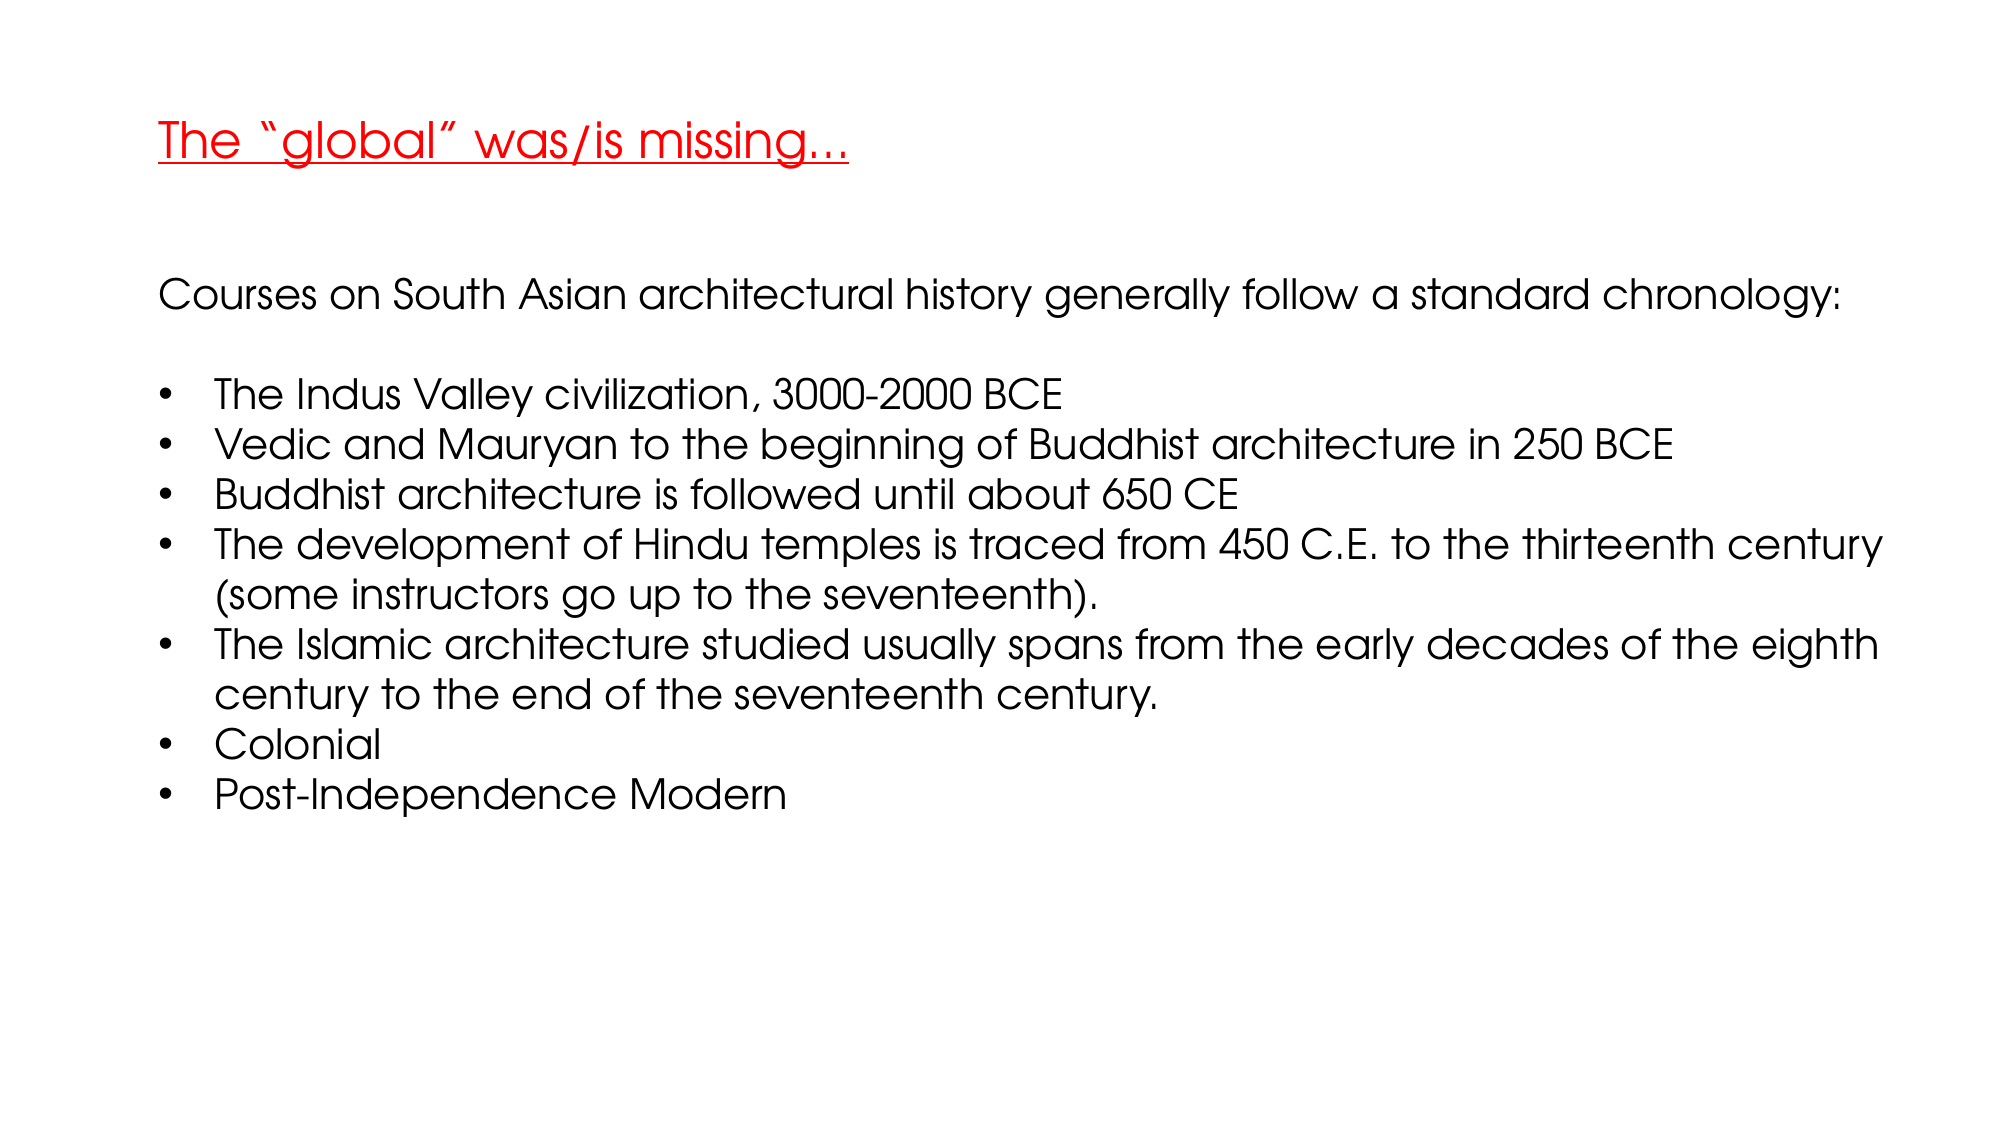

The “global” was/is missing…

Courses on South Asian architectural history generally follow a standard chronology:

The Indus Valley civilization, 3000-2000 BCE
Vedic and Mauryan to the beginning of Buddhist architecture in 250 BCE
Buddhist architecture is followed until about 650 CE
The development of Hindu temples is traced from 450 C.E. to the thirteenth century (some instructors go up to the seventeenth).
The Islamic architecture studied usually spans from the early decades of the eighth century to the end of the seventeenth century.
Colonial
Post-Independence Modern